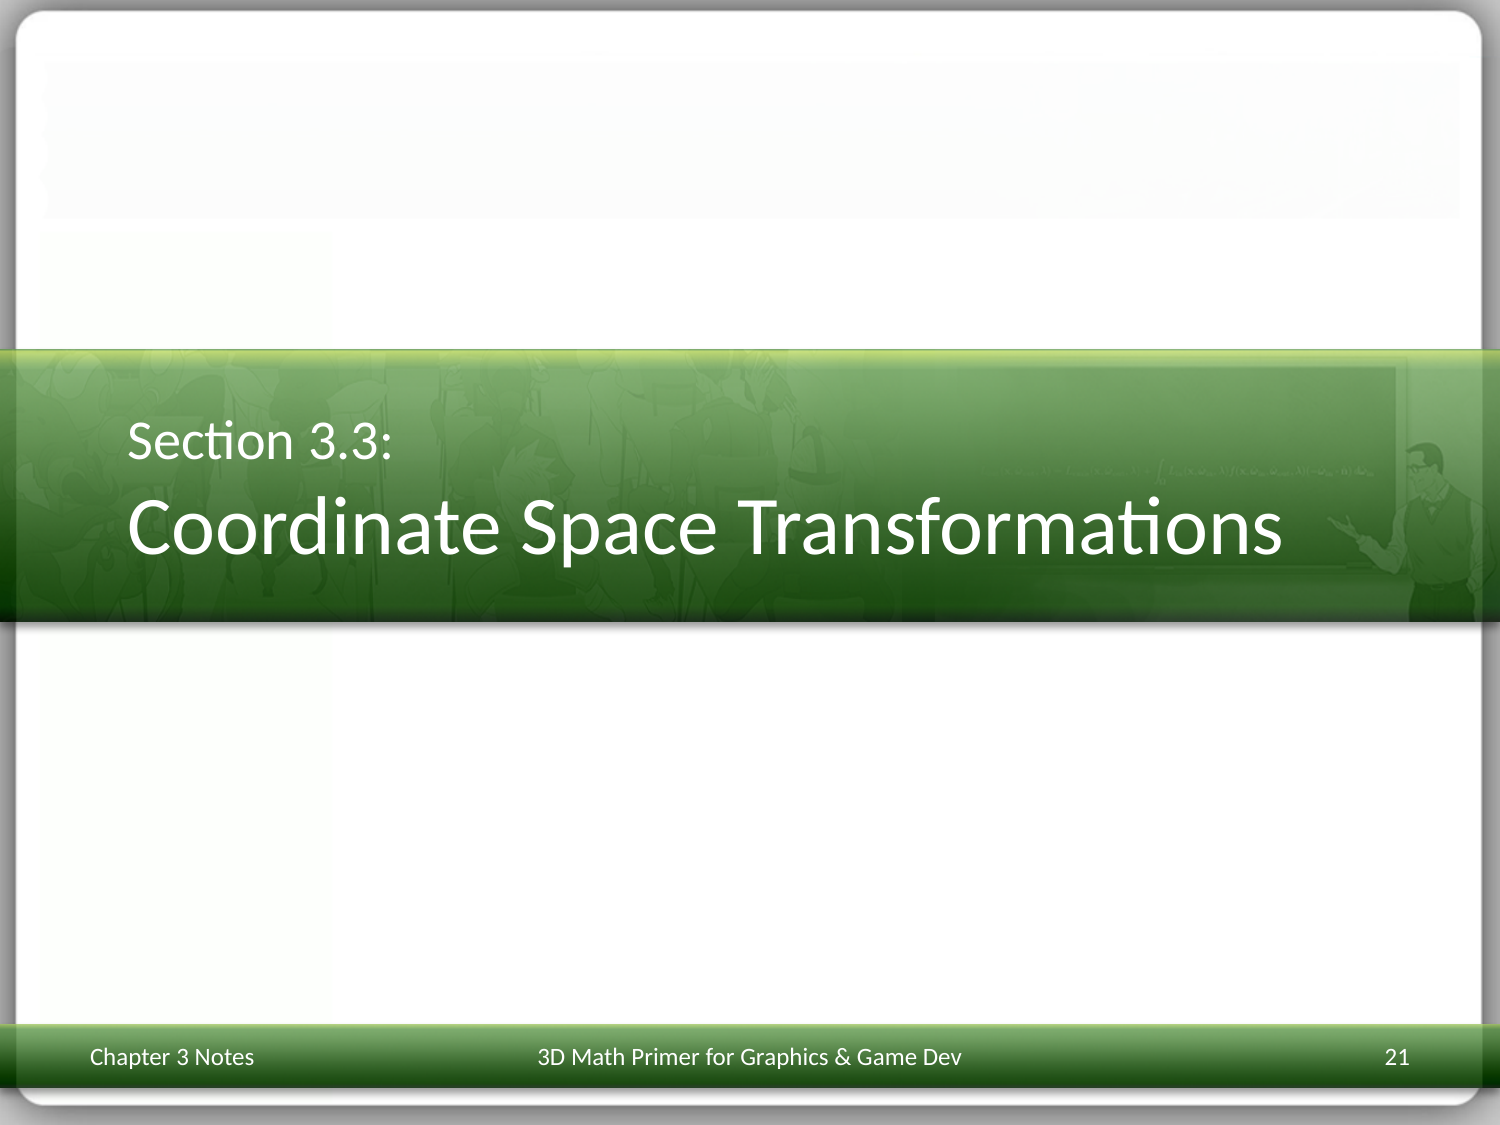

# Section 3.3: Coordinate Space Transformations
Chapter 3 Notes
3D Math Primer for Graphics & Game Dev
21